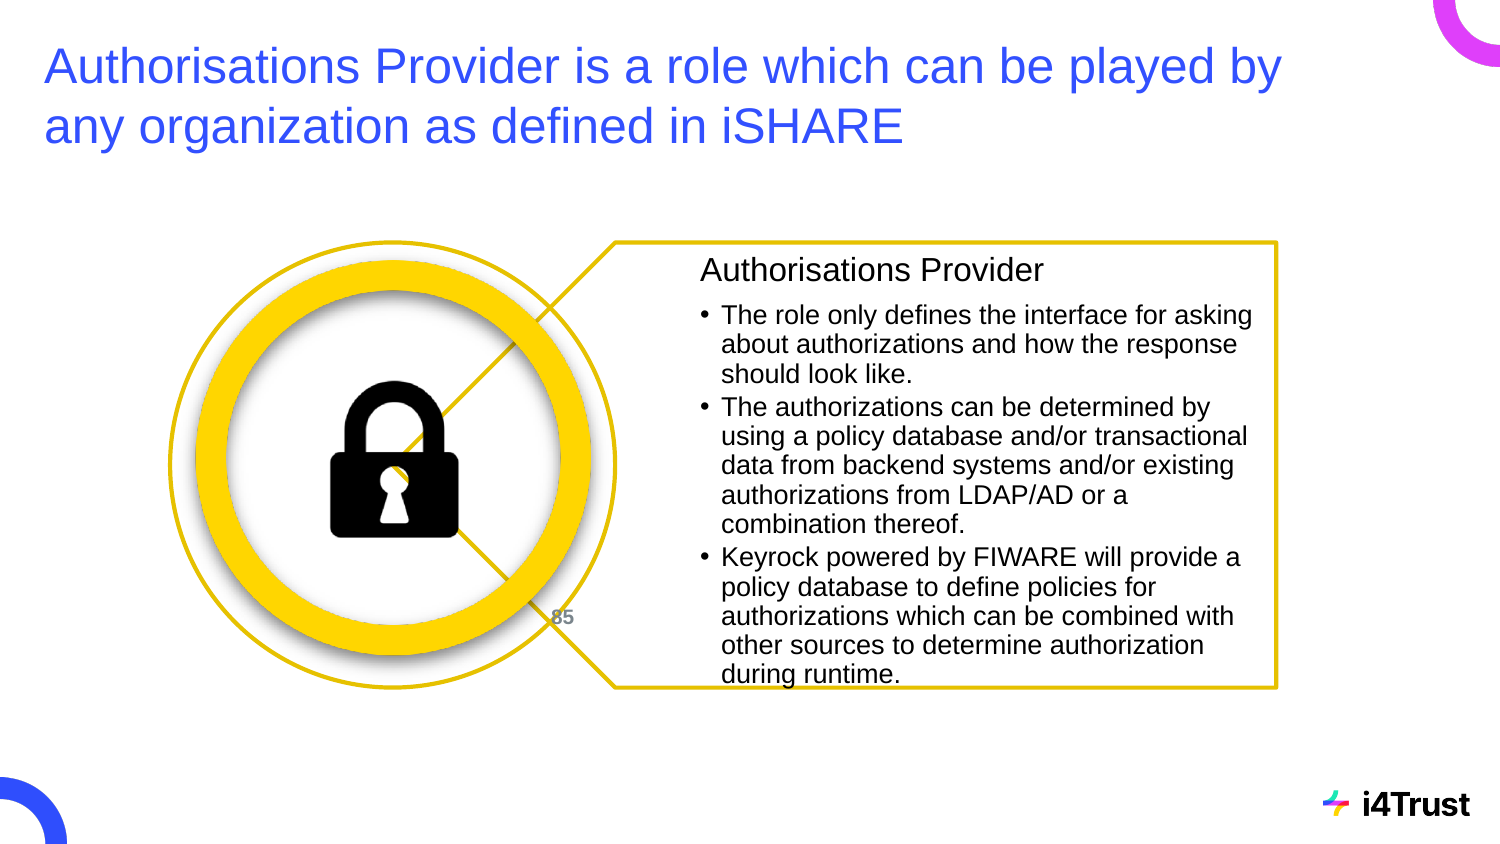

# Authorisations Provider is a role which can be played by any organization as defined in iSHARE

Authorisations Provider
The role only defines the interface for asking about authorizations and how the response should look like.
The authorizations can be determined by using a policy database and/or transactional data from backend systems and/or existing authorizations from LDAP/AD or a combination thereof.
Keyrock powered by FIWARE will provide a policy database to define policies for authorizations which can be combined with other sources to determine authorization during runtime.
85